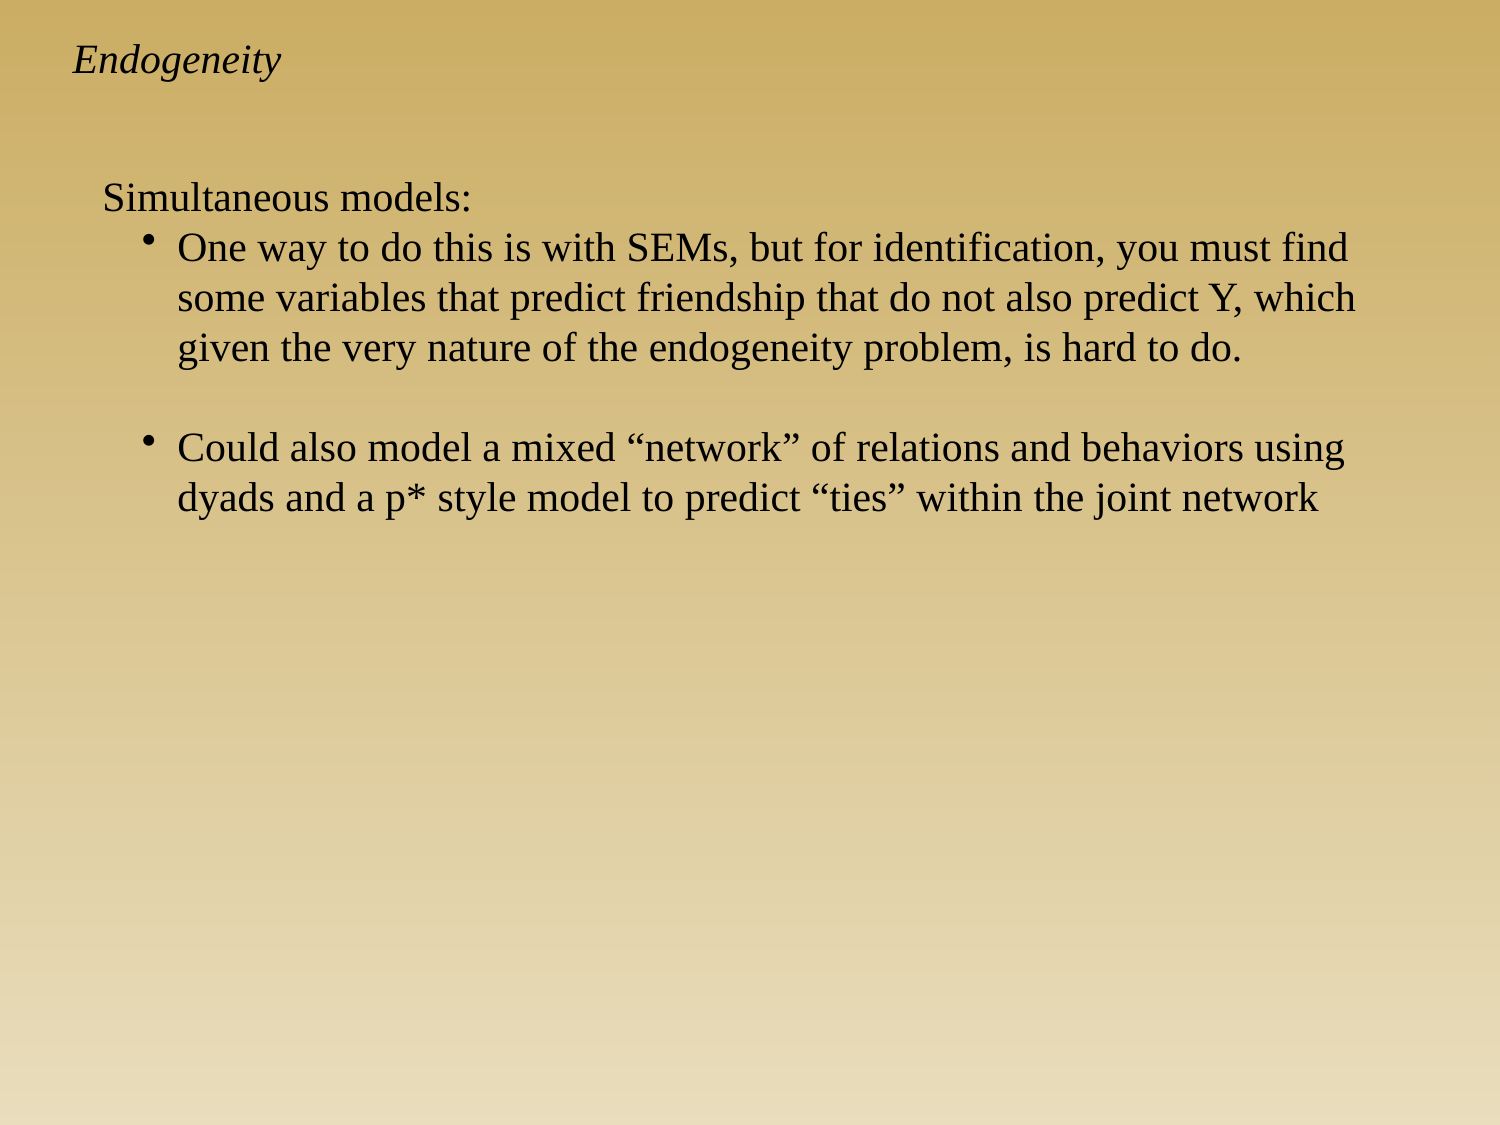

Endogeneity
Simultaneous models:
One way to do this is with SEMs, but for identification, you must find some variables that predict friendship that do not also predict Y, which given the very nature of the endogeneity problem, is hard to do.

Could also model a mixed “network” of relations and behaviors using dyads and a p* style model to predict “ties” within the joint network